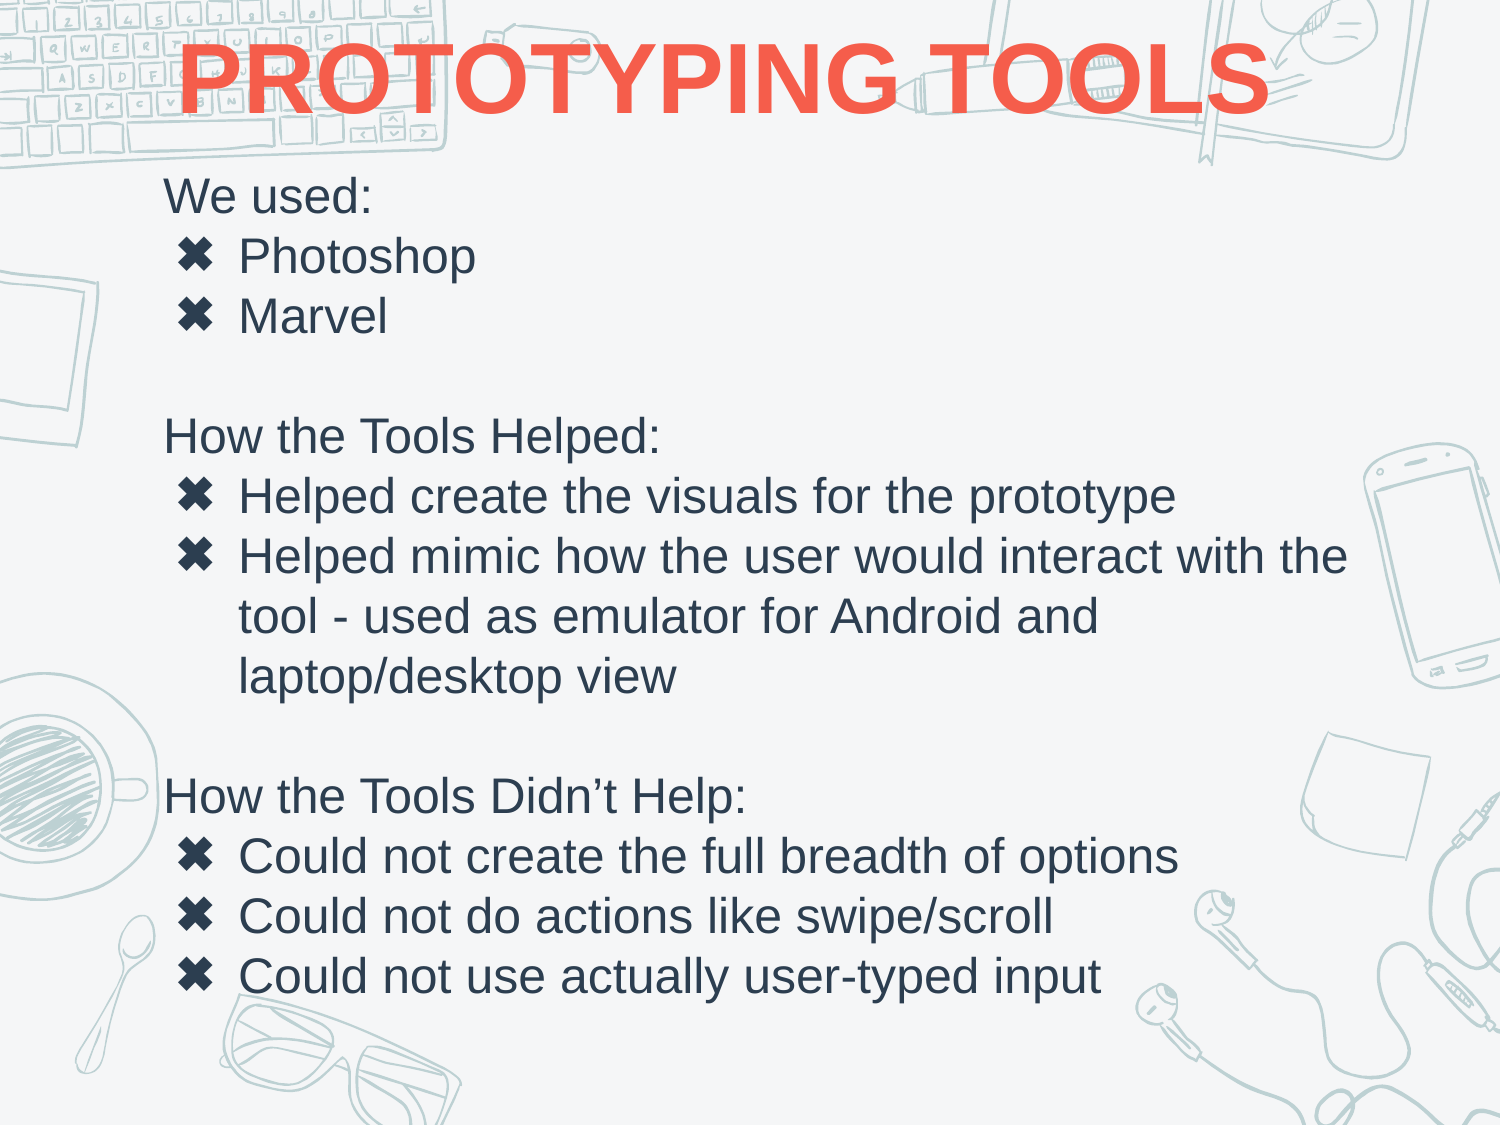

# PROTOTYPING TOOLS
We used:
Photoshop
Marvel

How the Tools Helped:
Helped create the visuals for the prototype
Helped mimic how the user would interact with the tool - used as emulator for Android and laptop/desktop view
How the Tools Didn’t Help:
Could not create the full breadth of options
Could not do actions like swipe/scroll
Could not use actually user-typed input